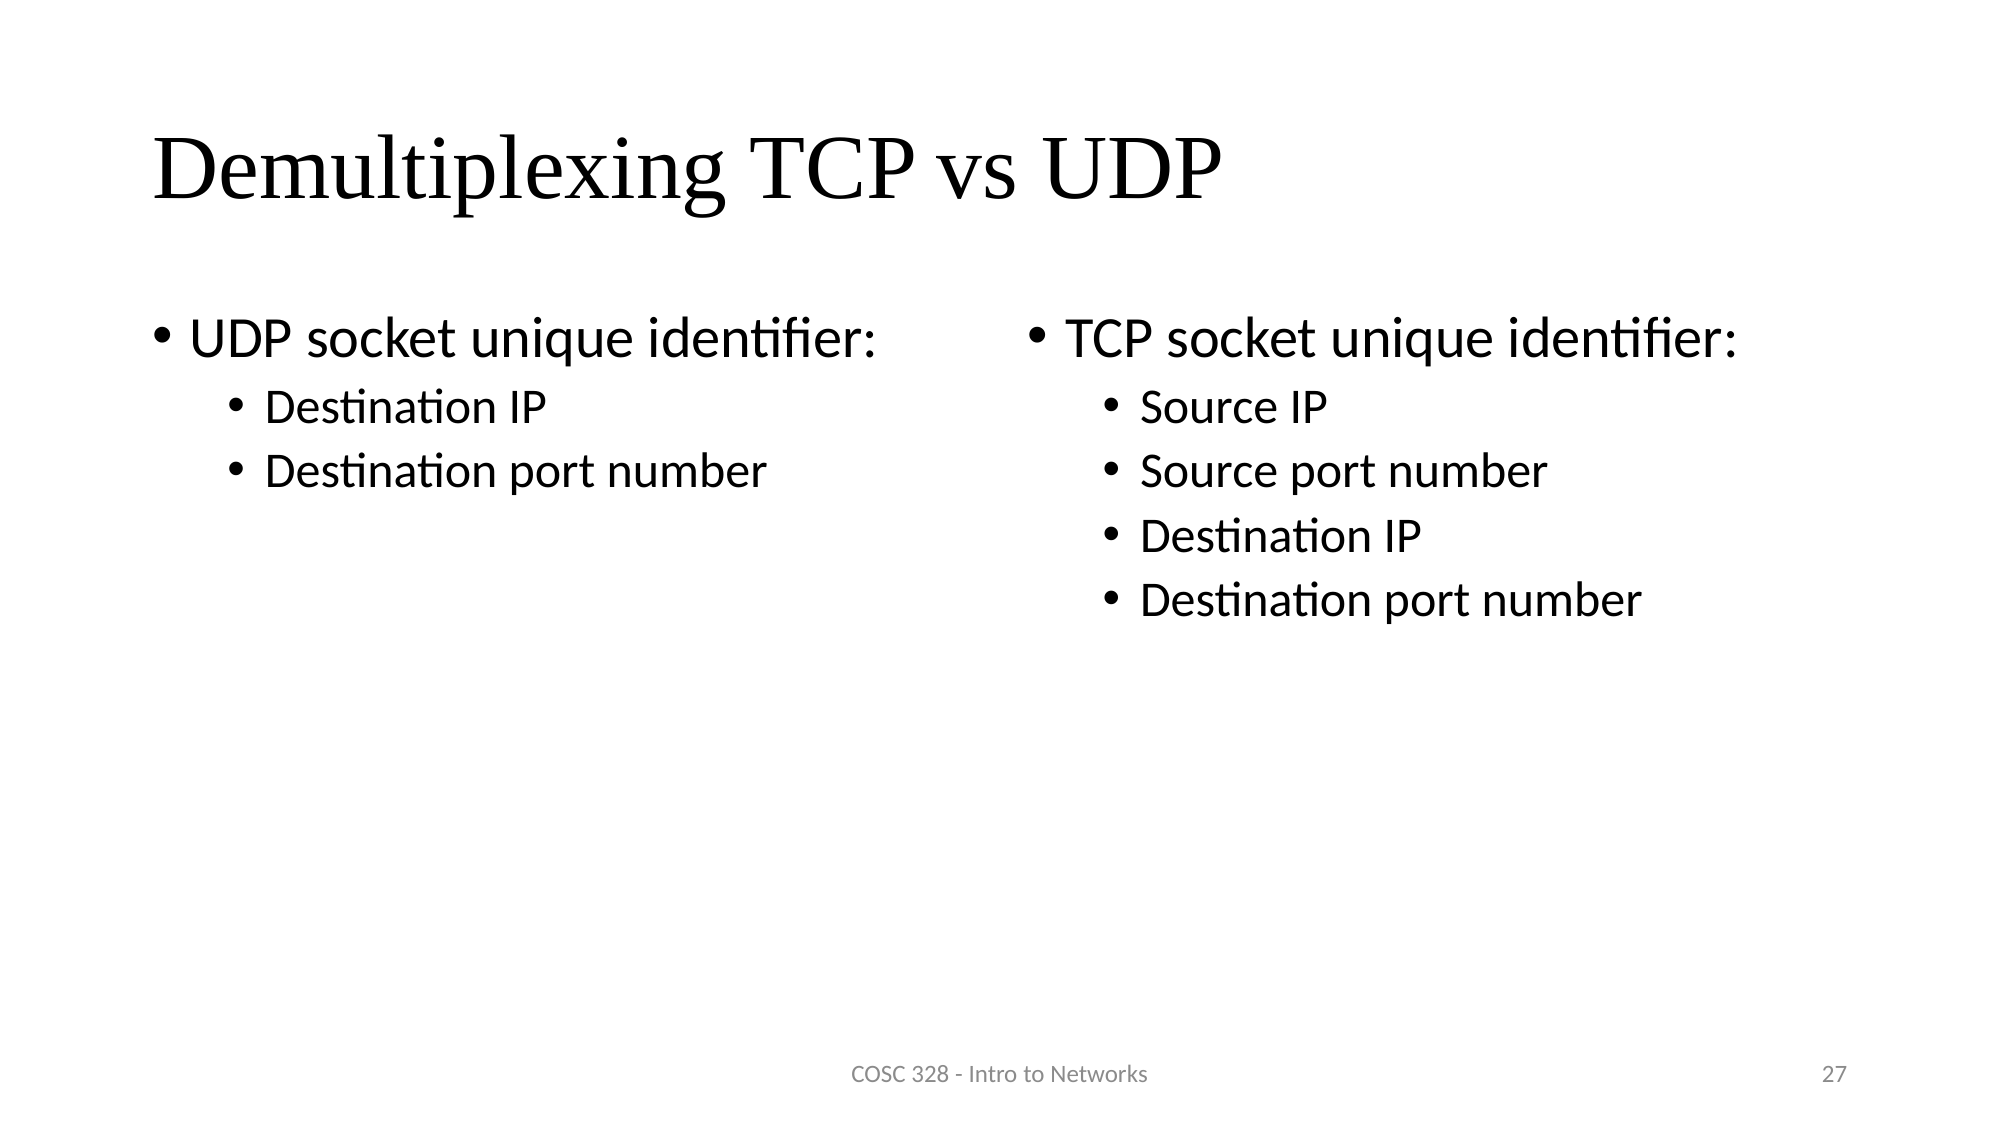

# Demultiplexing TCP vs UDP
UDP socket unique identifier:
Destination IP
Destination port number
TCP socket unique identifier:
Source IP
Source port number
Destination IP
Destination port number
COSC 328 - Intro to Networks
27